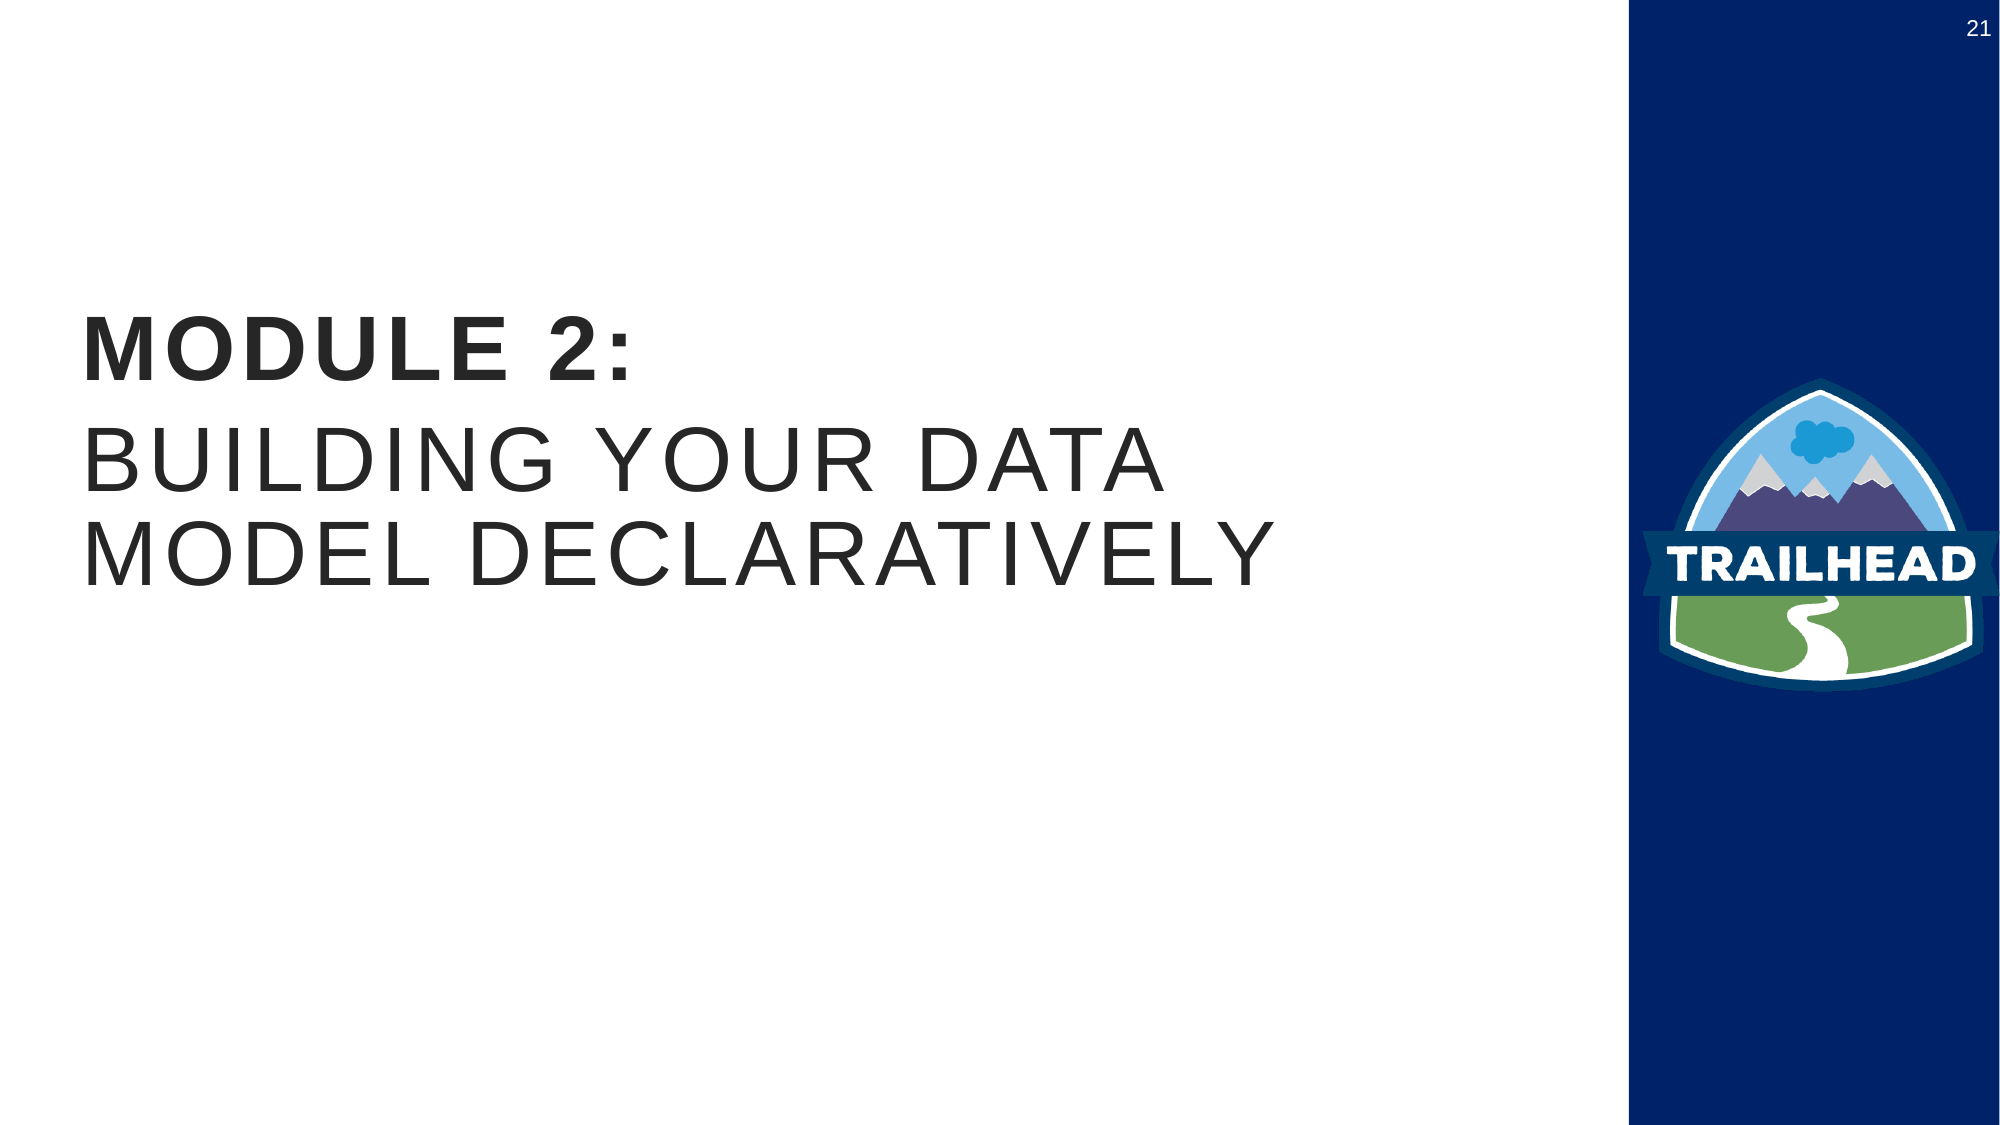

21
Module 2:
Building Your Data Model Declaratively